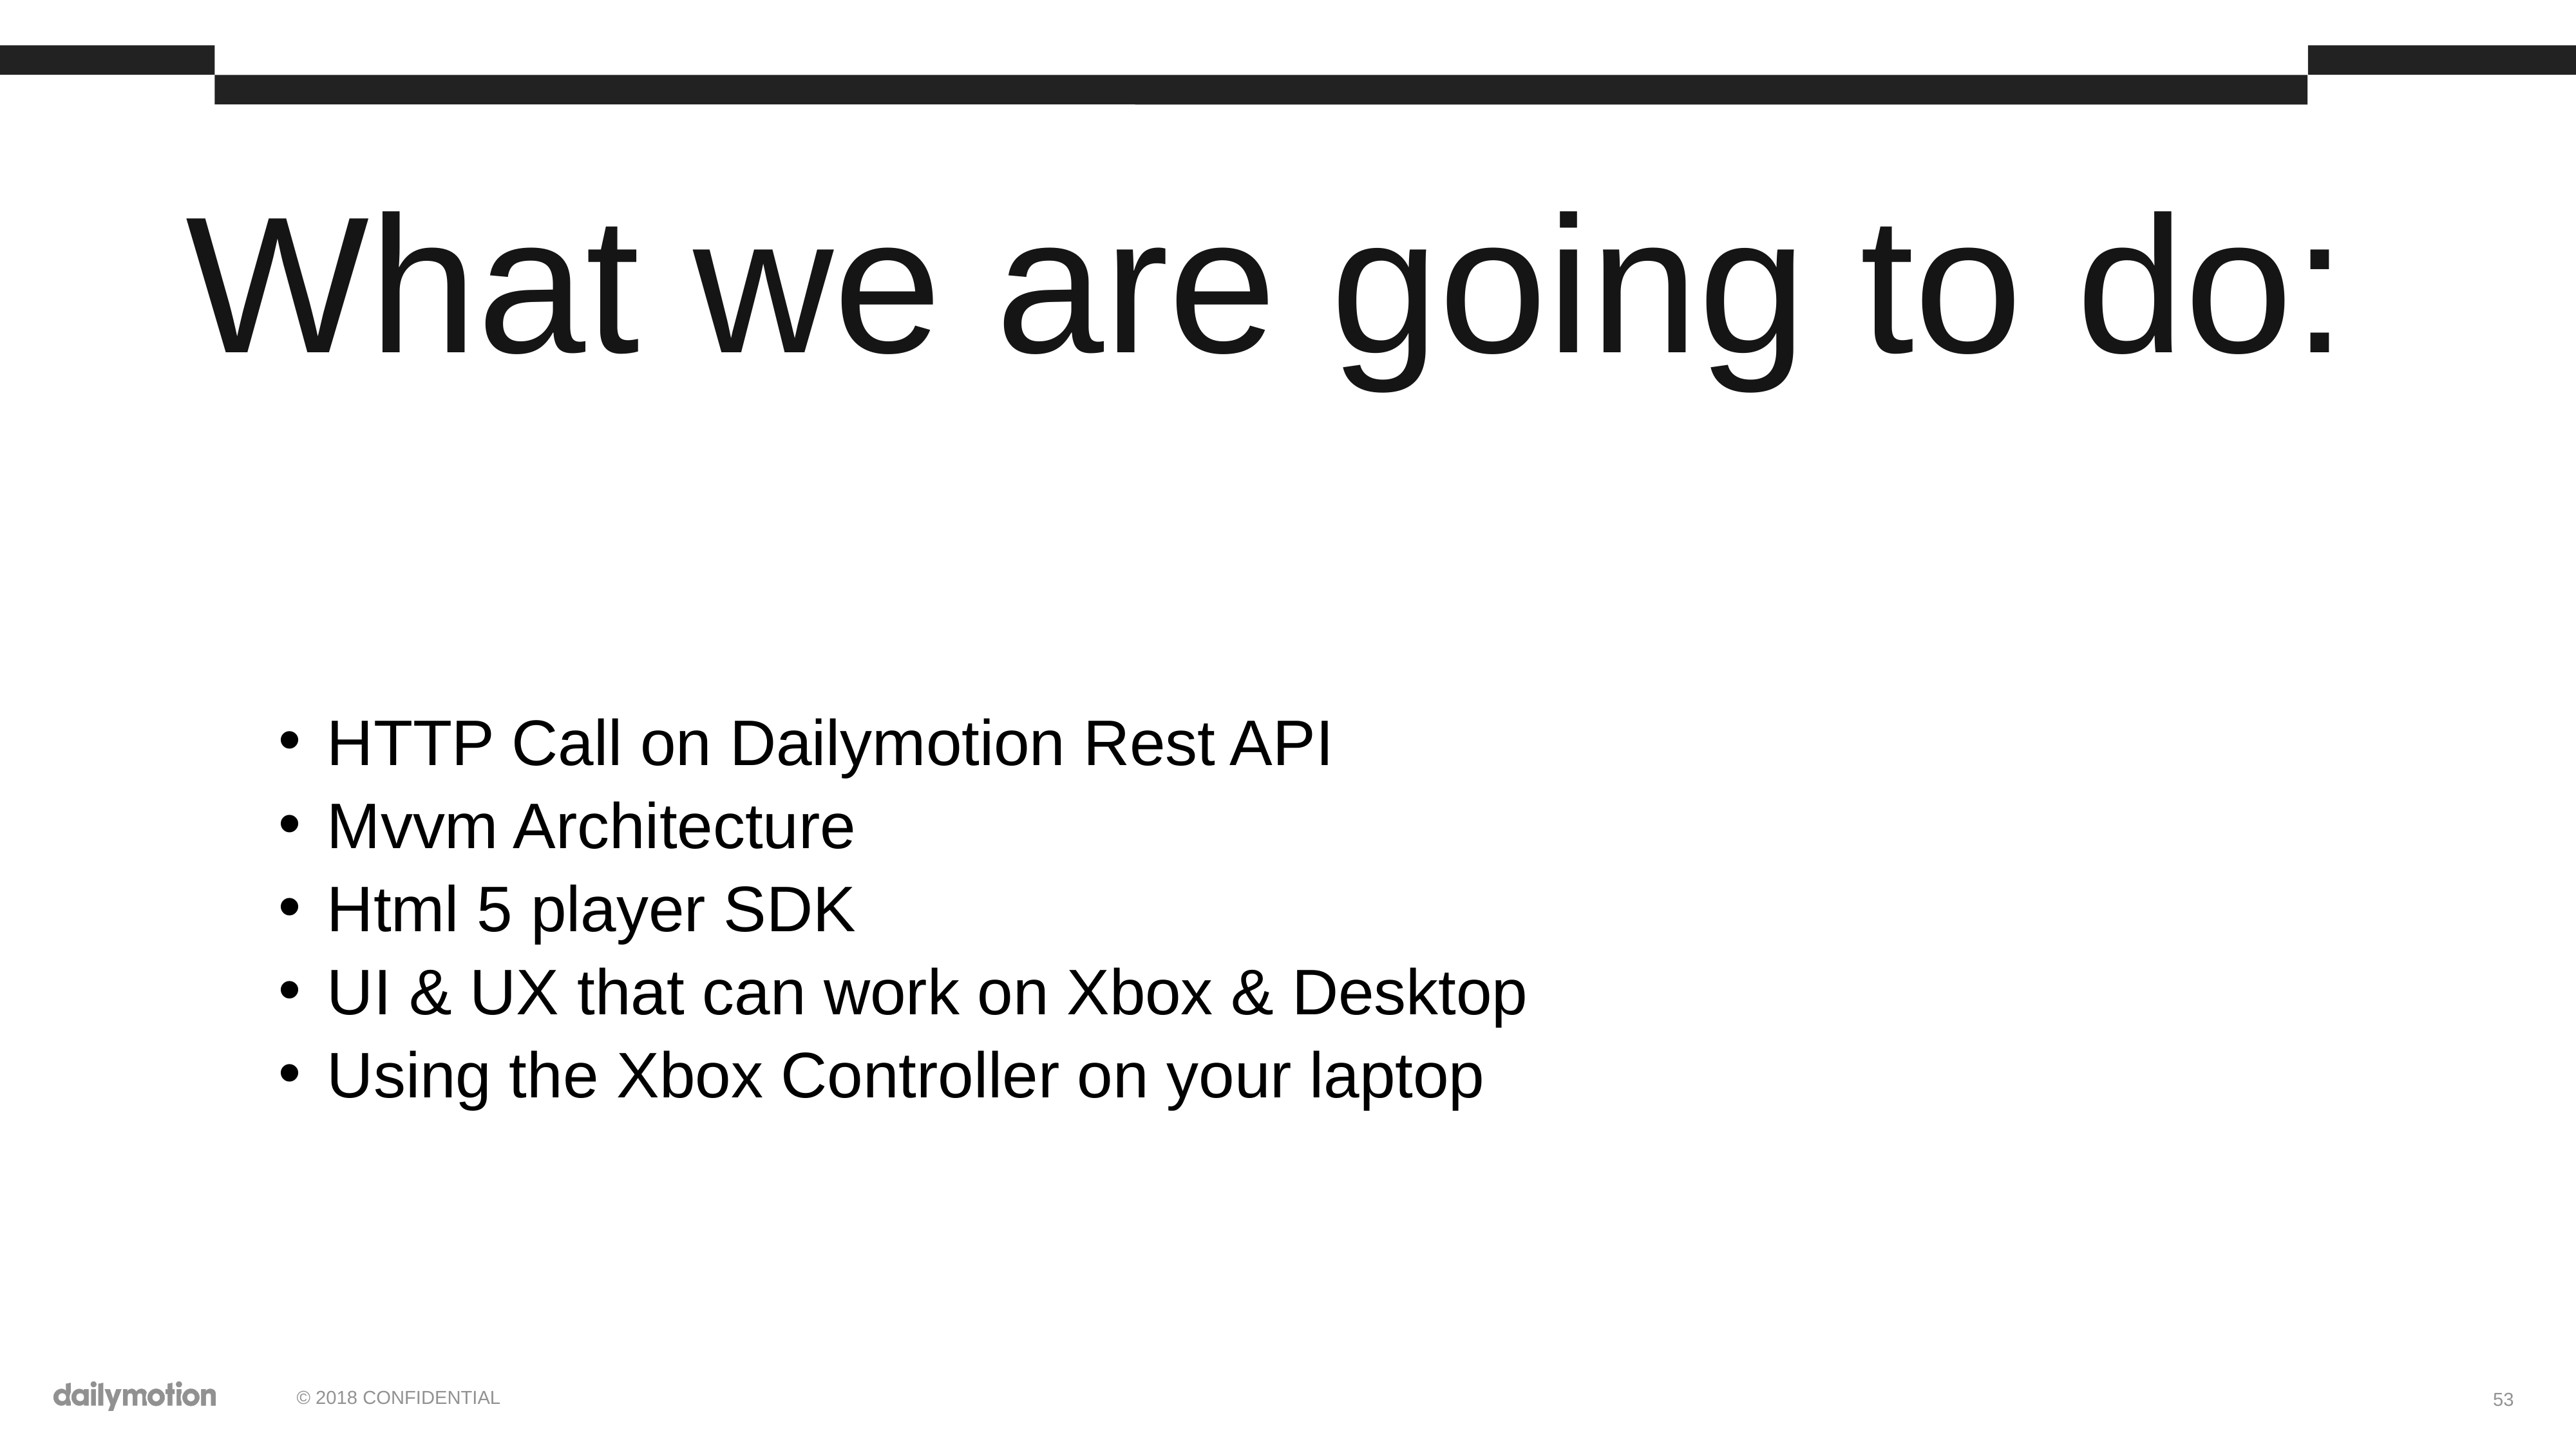

What we are going to do:
HTTP Call on Dailymotion Rest API
Mvvm Architecture
Html 5 player SDK
UI & UX that can work on Xbox & Desktop
Using the Xbox Controller on your laptop
53